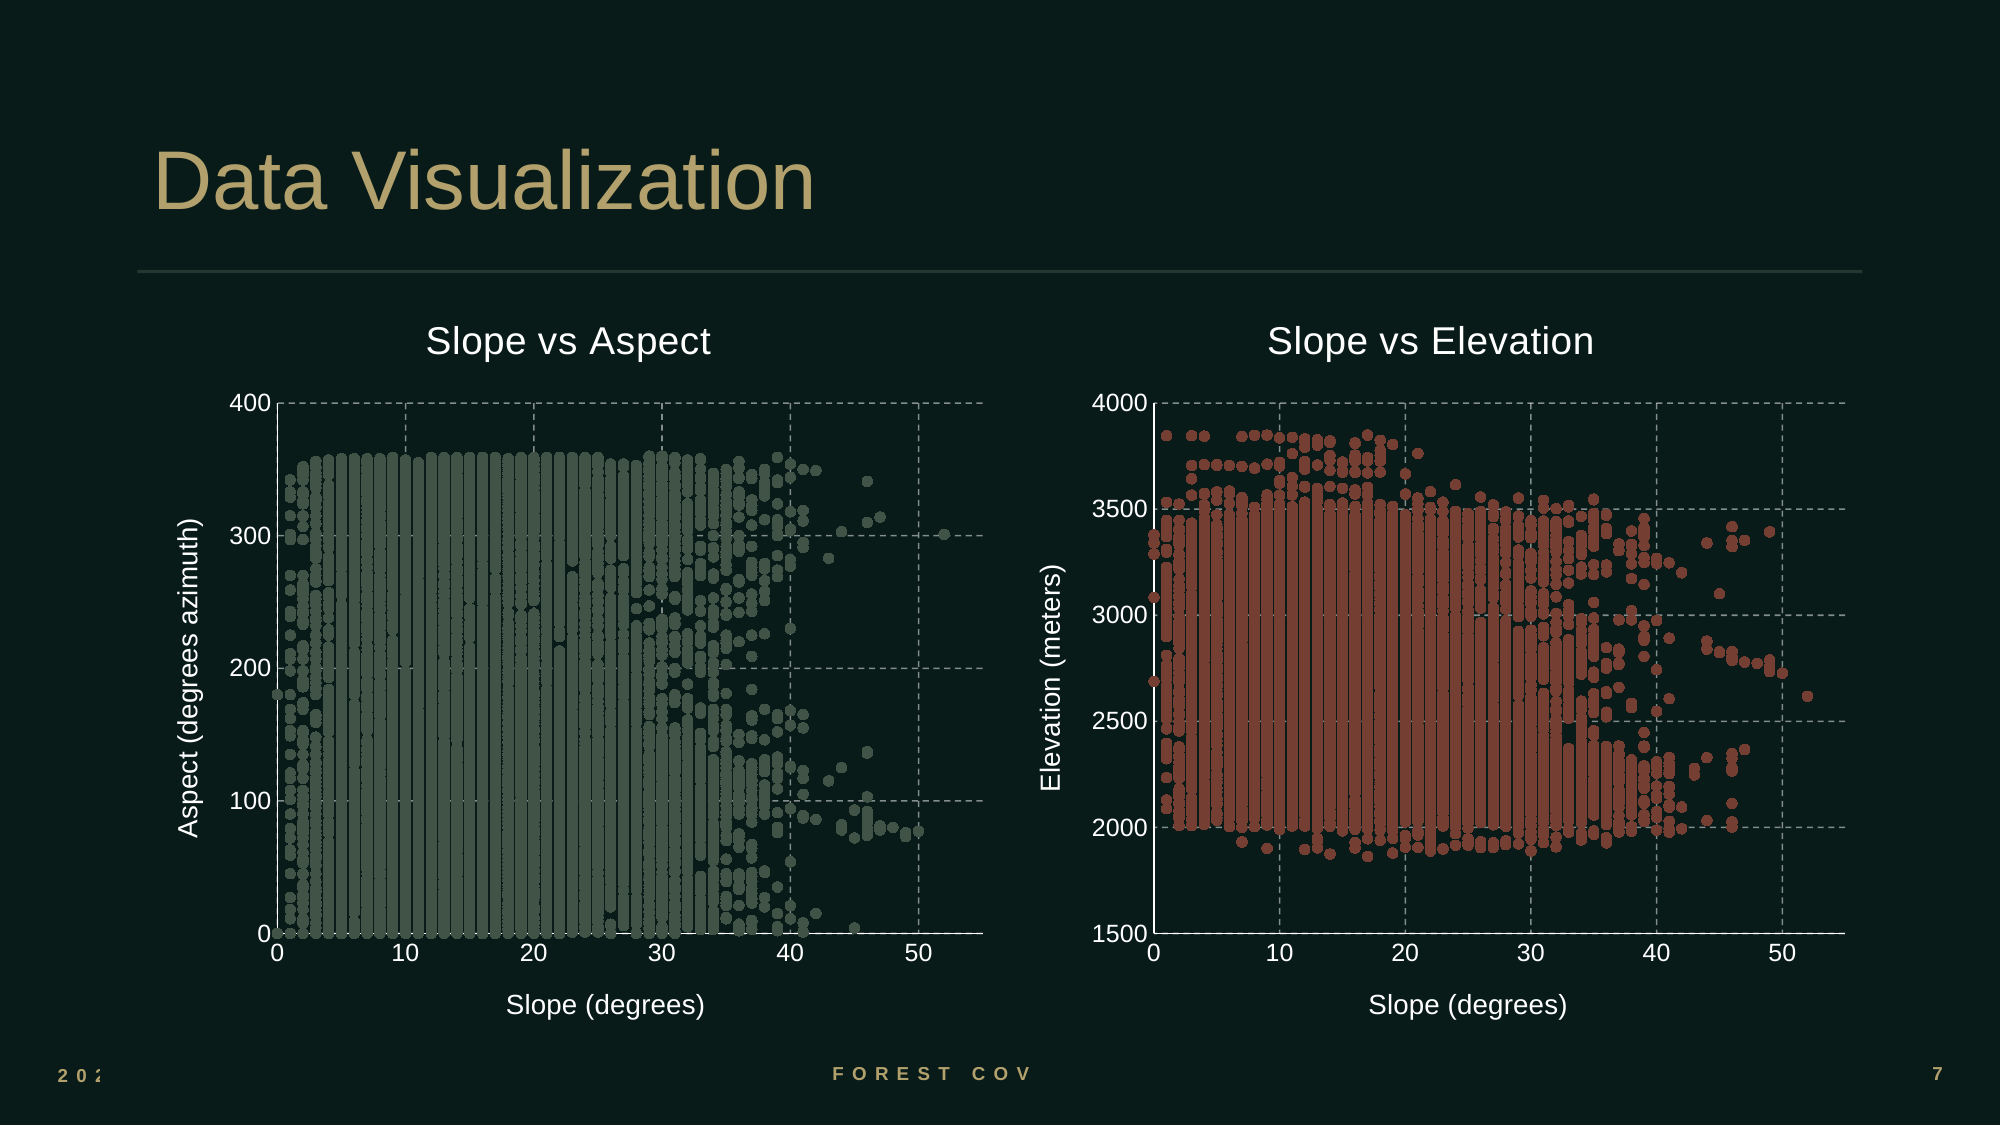

# Data Visualization

### Chart: Slope vs Aspect

| Category | Aspect |
|---|---|

### Chart: Slope vs Elevation

| Category | Elevation |
|---|---|
Forest Cover Type
2023
7